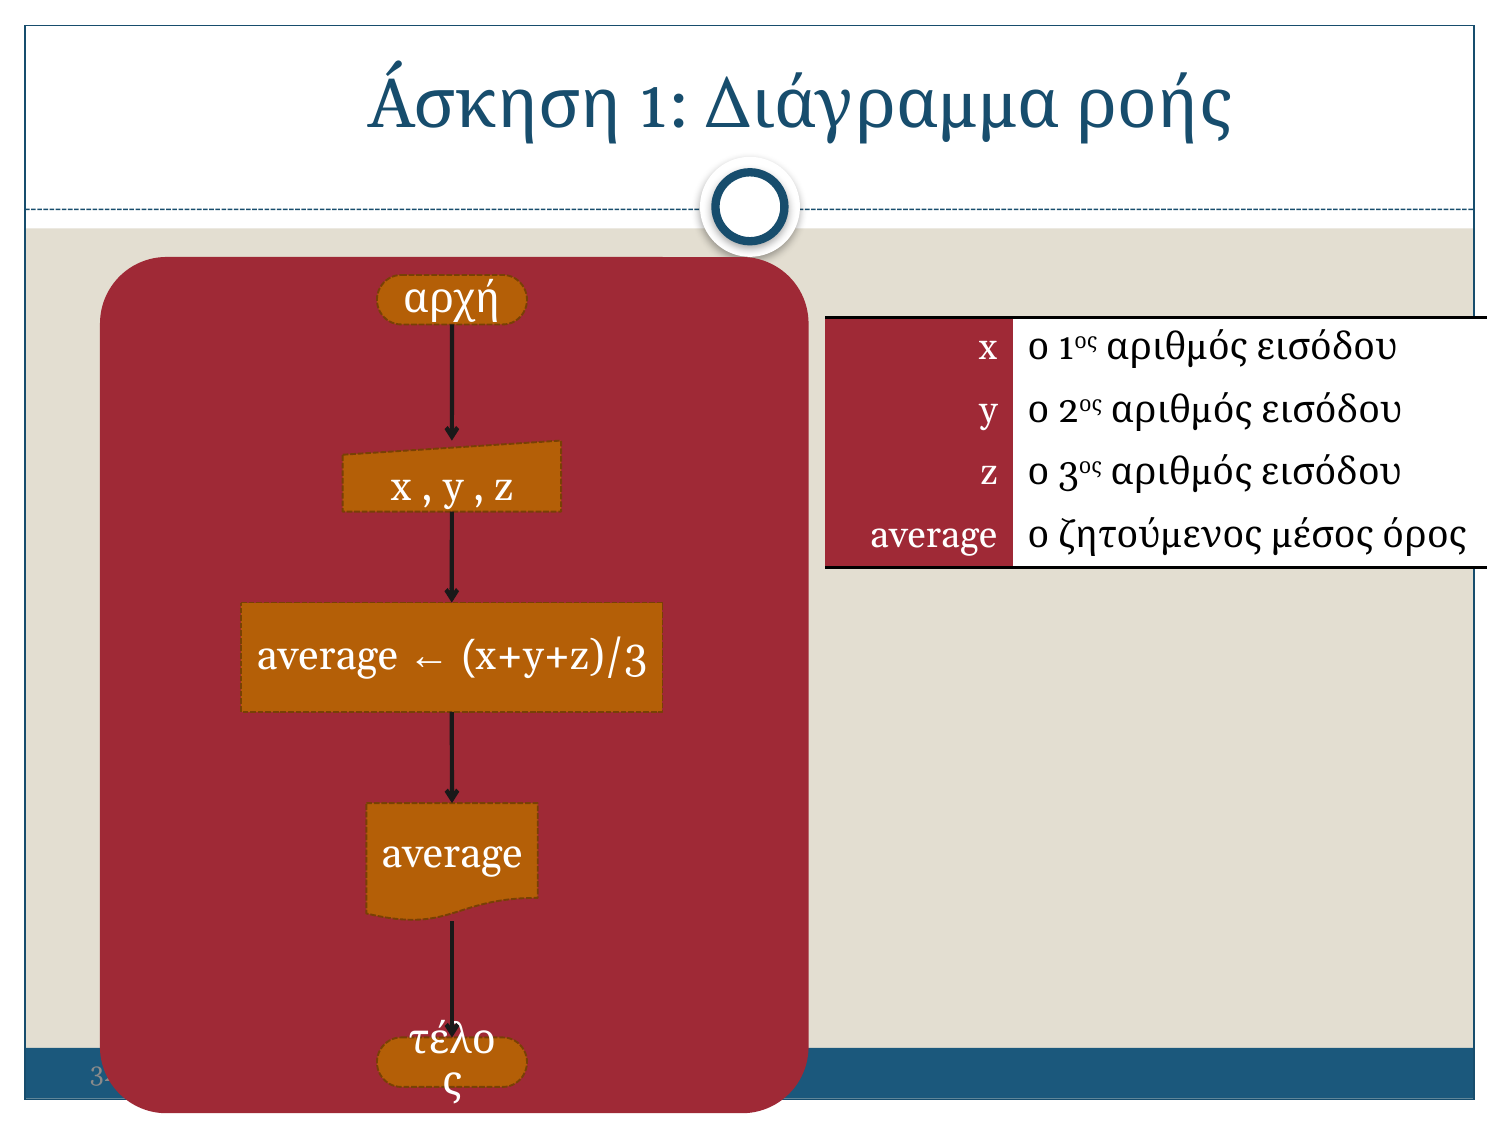

Άσκηση 1: Διάγραμμα ροής

αρχή
| x | ο 1ος αριθμός εισόδου |
| --- | --- |
| y | ο 2ος αριθμός εισόδου |
| z | ο 3ος αριθμός εισόδου |
| average | ο ζητούμενος μέσος όρος |
x , y , z
average ← (x+y+z)/3
average
τέλος
328